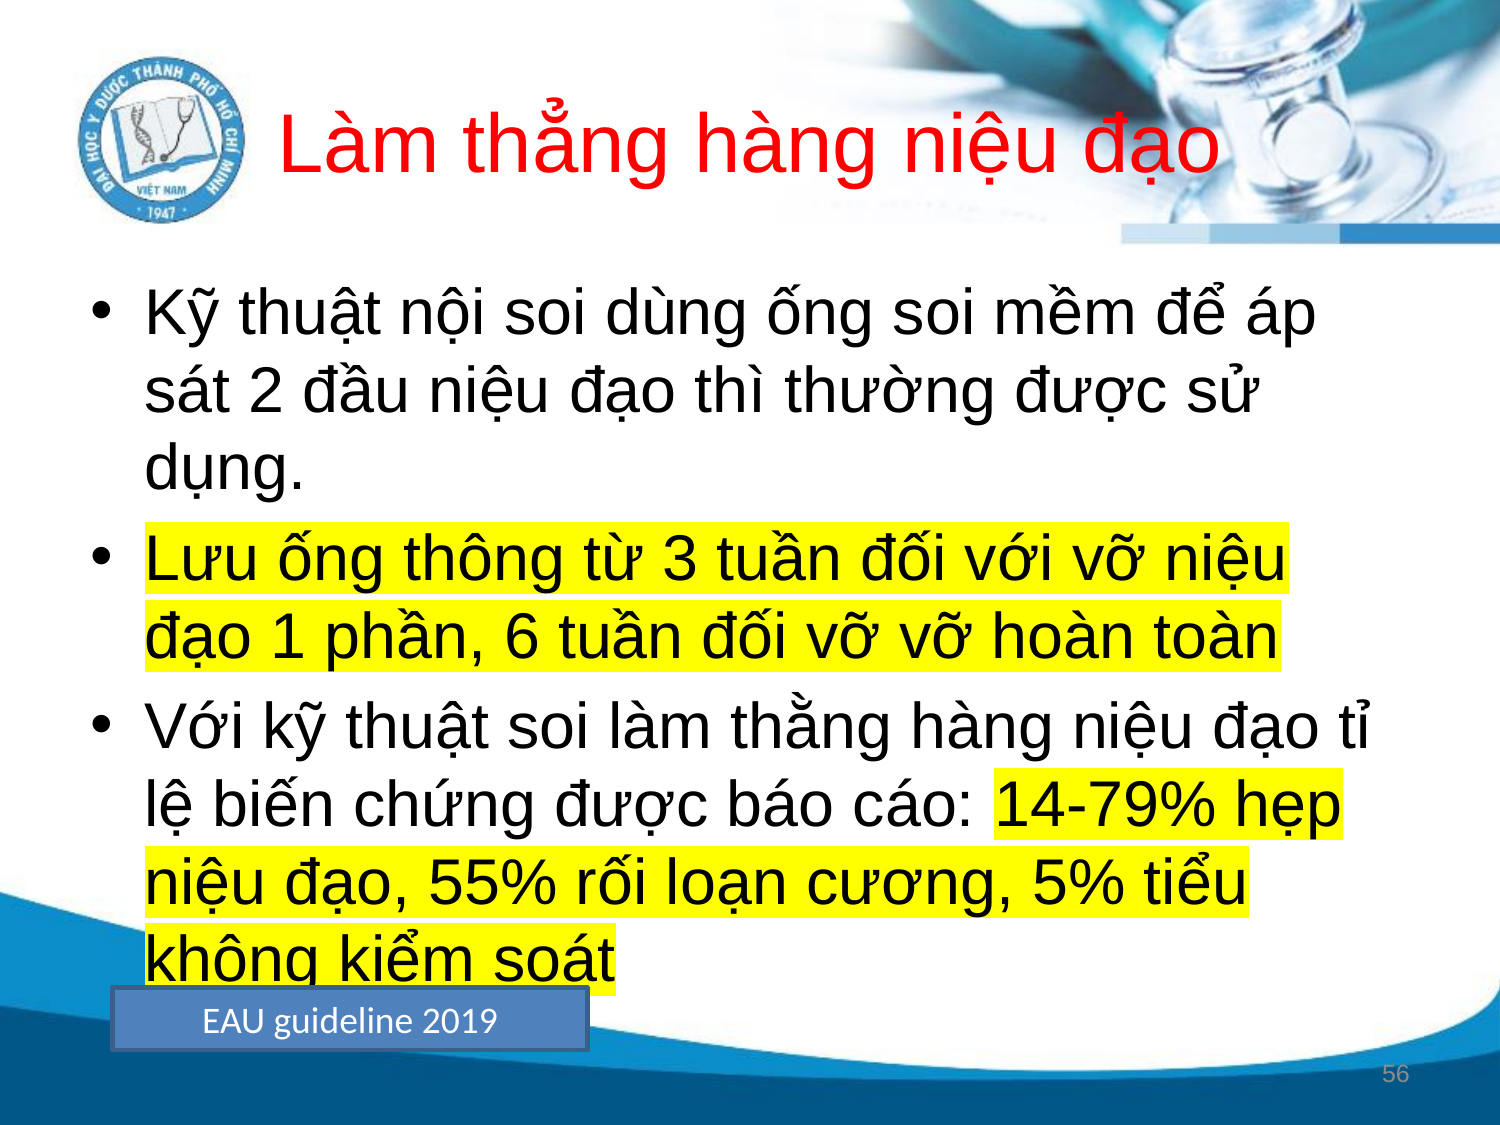

# Làm thẳng hàng niệu đạo
Kỹ thuật nội soi dùng ống soi mềm để áp sát 2 đầu niệu đạo thì thường được sử dụng.
Lưu ống thông từ 3 tuần đối với vỡ niệu đạo 1 phần, 6 tuần đối vỡ vỡ hoàn toàn
Với kỹ thuật soi làm thằng hàng niệu đạo tỉ lệ biến chứng được báo cáo: 14-79% hẹp niệu đạo, 55% rối loạn cương, 5% tiểu không kiểm soát

EAU guideline 2019
56